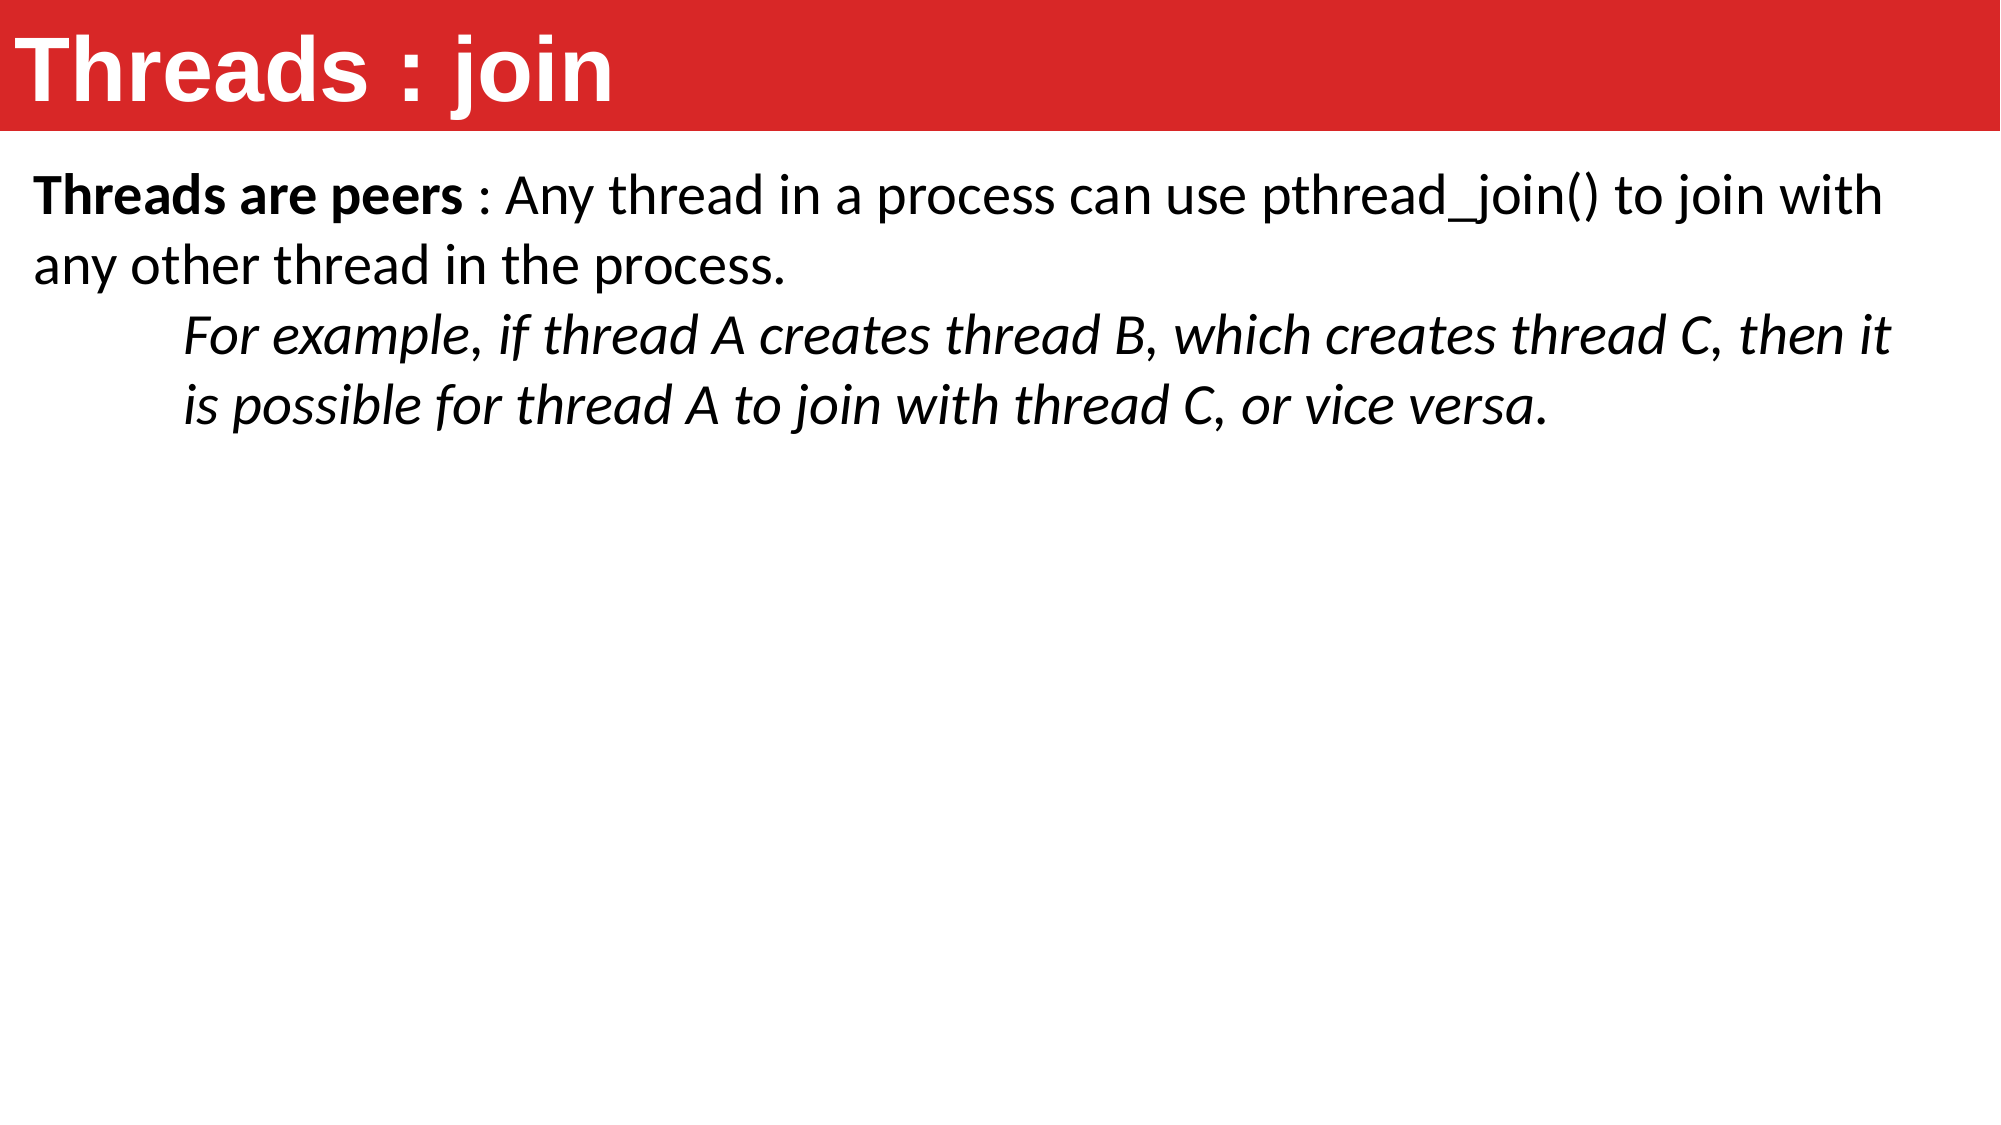

Threads : join
Threads are peers : Any thread in a process can use pthread_join() to join with any other thread in the process.
	For example, if thread A creates thread B, which creates thread C, then it 	is possible for thread A to join with thread C, or vice versa.